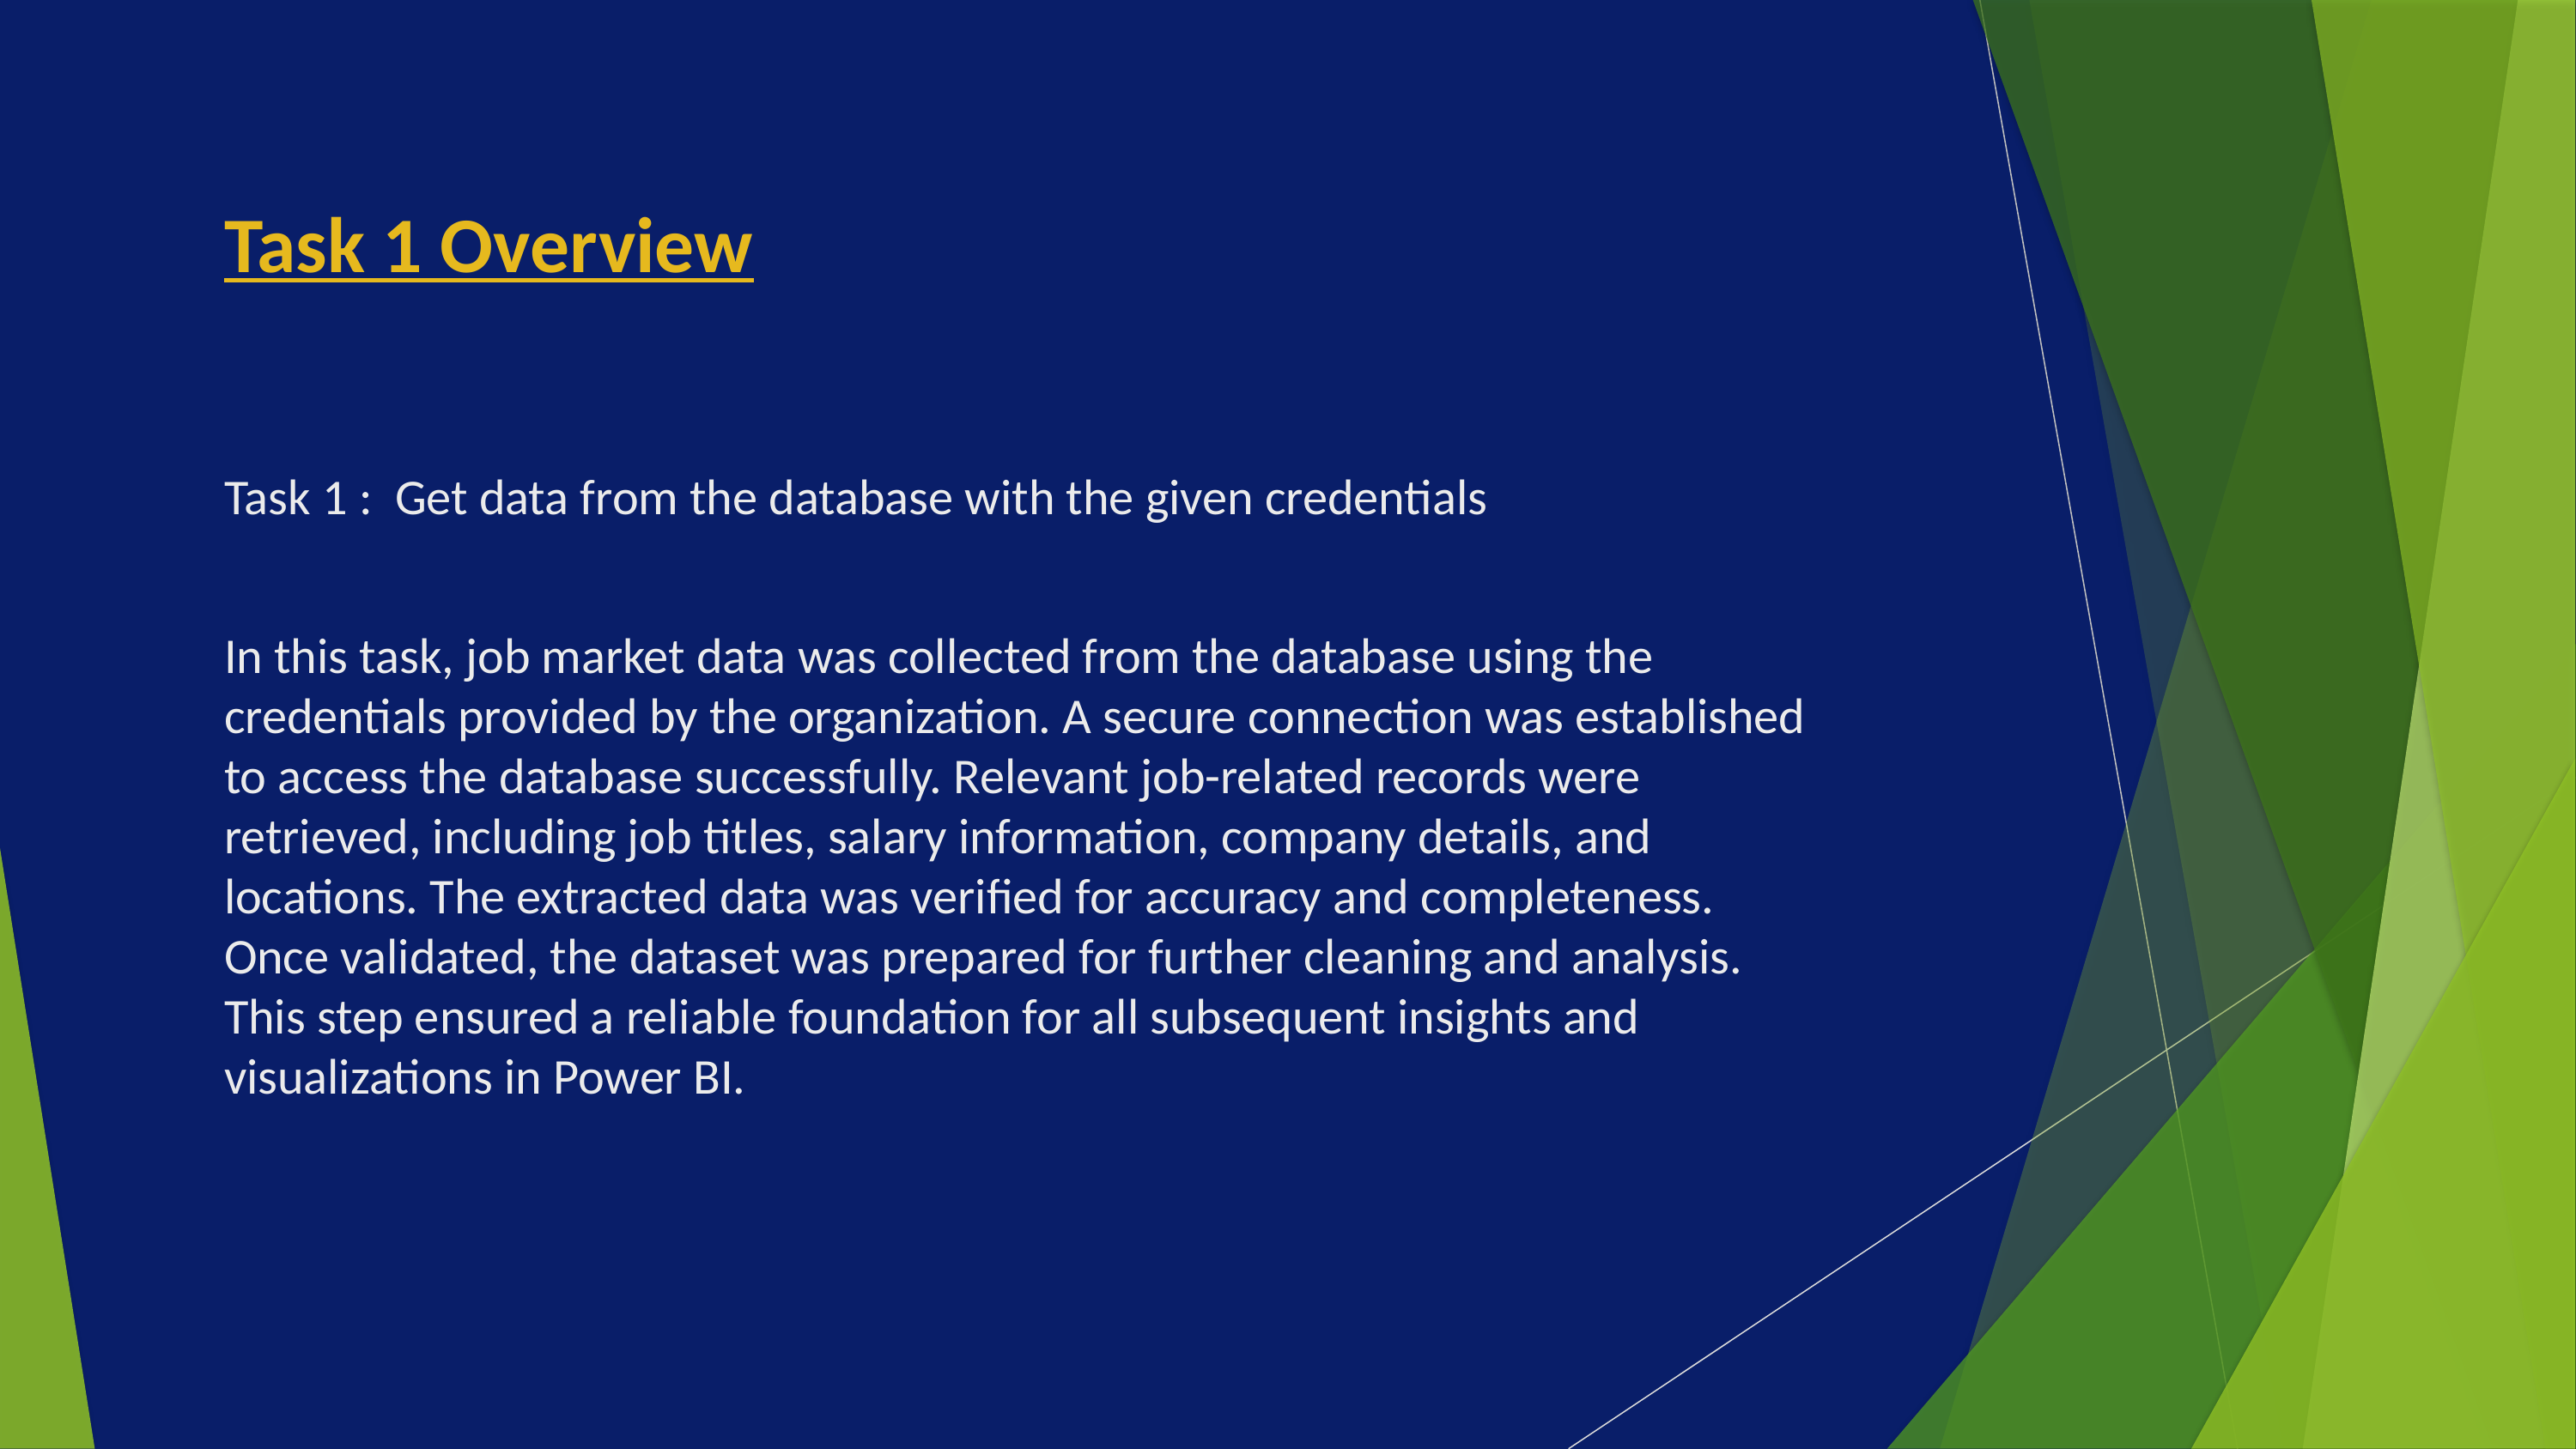

Task 1 Overview
Task 1 :  Get data from the database with the given credentials
In this task, job market data was collected from the database using the credentials provided by the organization. A secure connection was established to access the database successfully. Relevant job-related records were retrieved, including job titles, salary information, company details, and locations. The extracted data was verified for accuracy and completeness. Once validated, the dataset was prepared for further cleaning and analysis. This step ensured a reliable foundation for all subsequent insights and visualizations in Power BI.